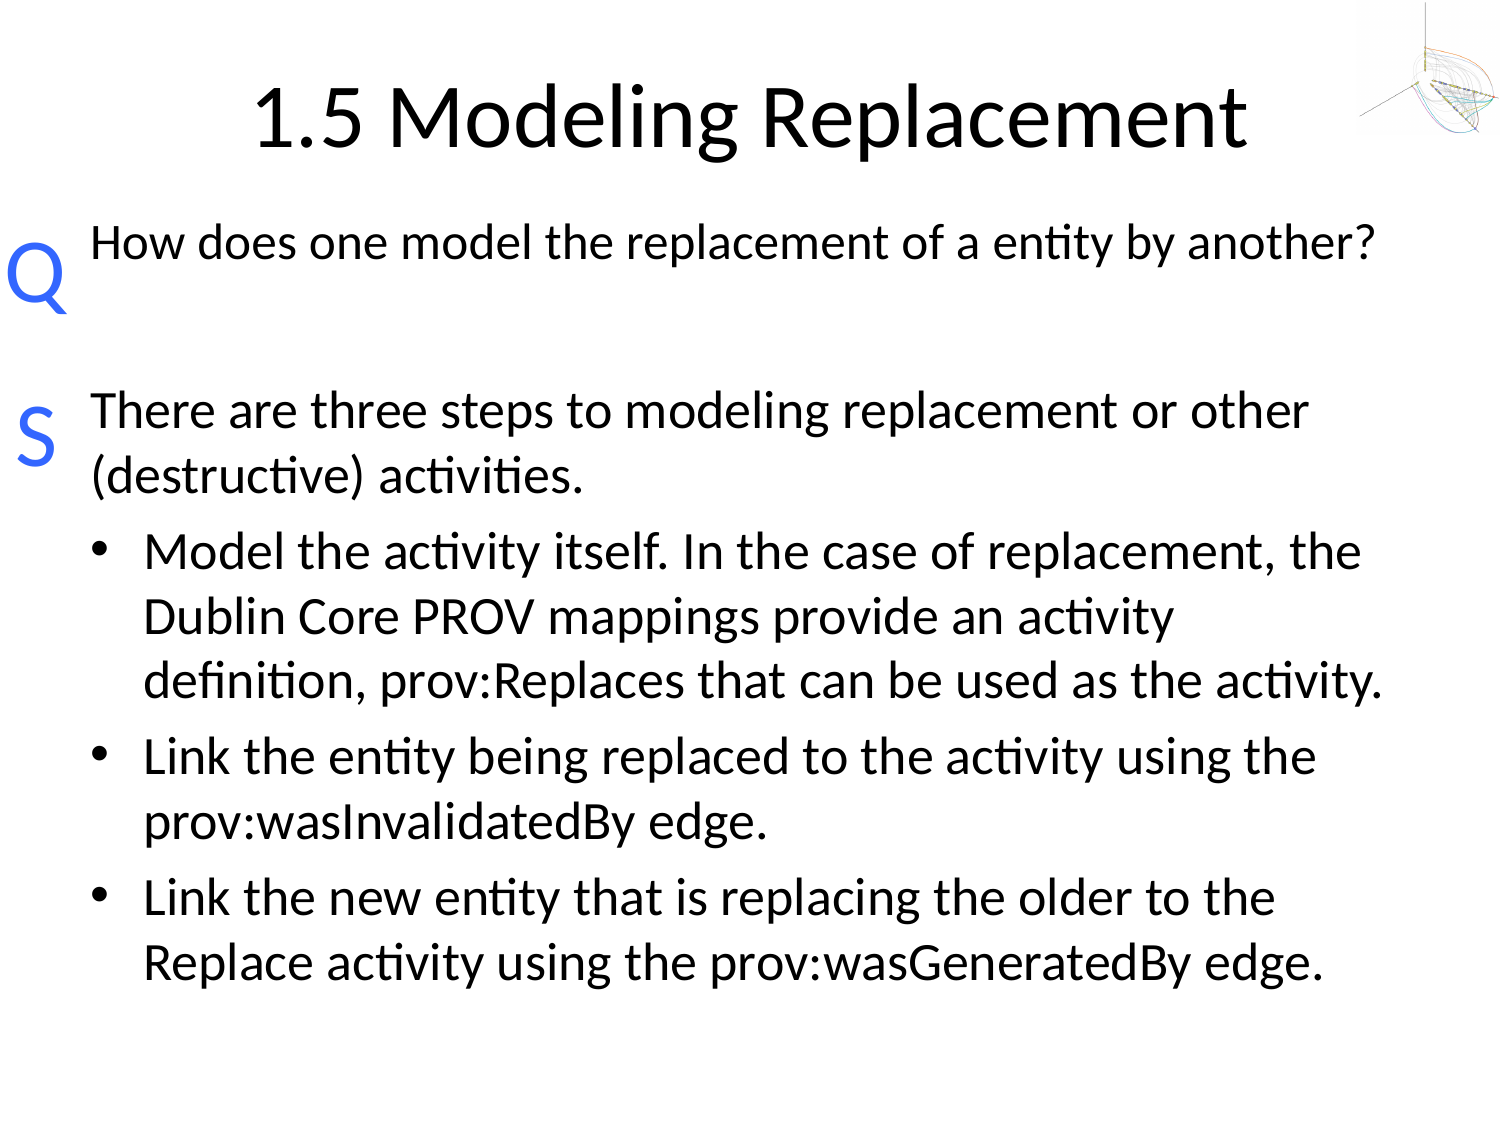

# 1.5 Modeling Replacement
How does one model the replacement of a entity by another?

There are three steps to modeling replacement or other (destructive) activities.
Model the activity itself. In the case of replacement, the Dublin Core PROV mappings provide an activity definition, prov:Replaces that can be used as the activity.
Link the entity being replaced to the activity using the prov:wasInvalidatedBy edge.
Link the new entity that is replacing the older to the Replace activity using the prov:wasGeneratedBy edge.